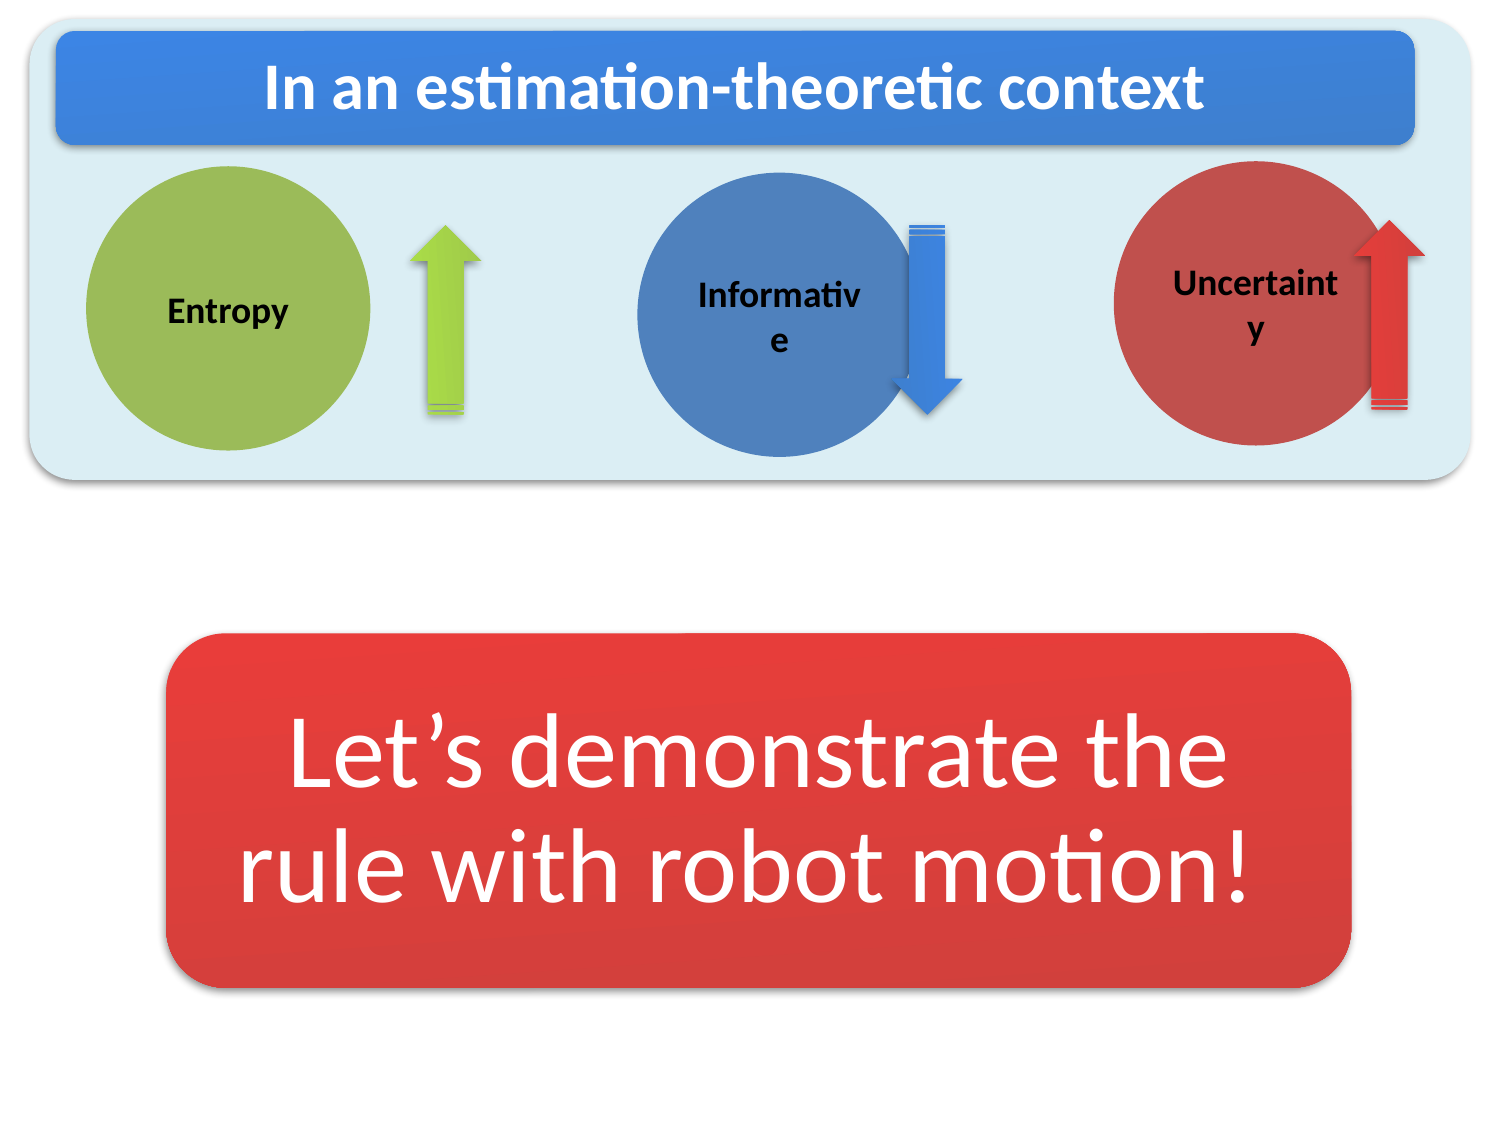

In an estimation-theoretic context
Uncertainty
Entropy
Informative

Let’s demonstrate the rule with robot motion!